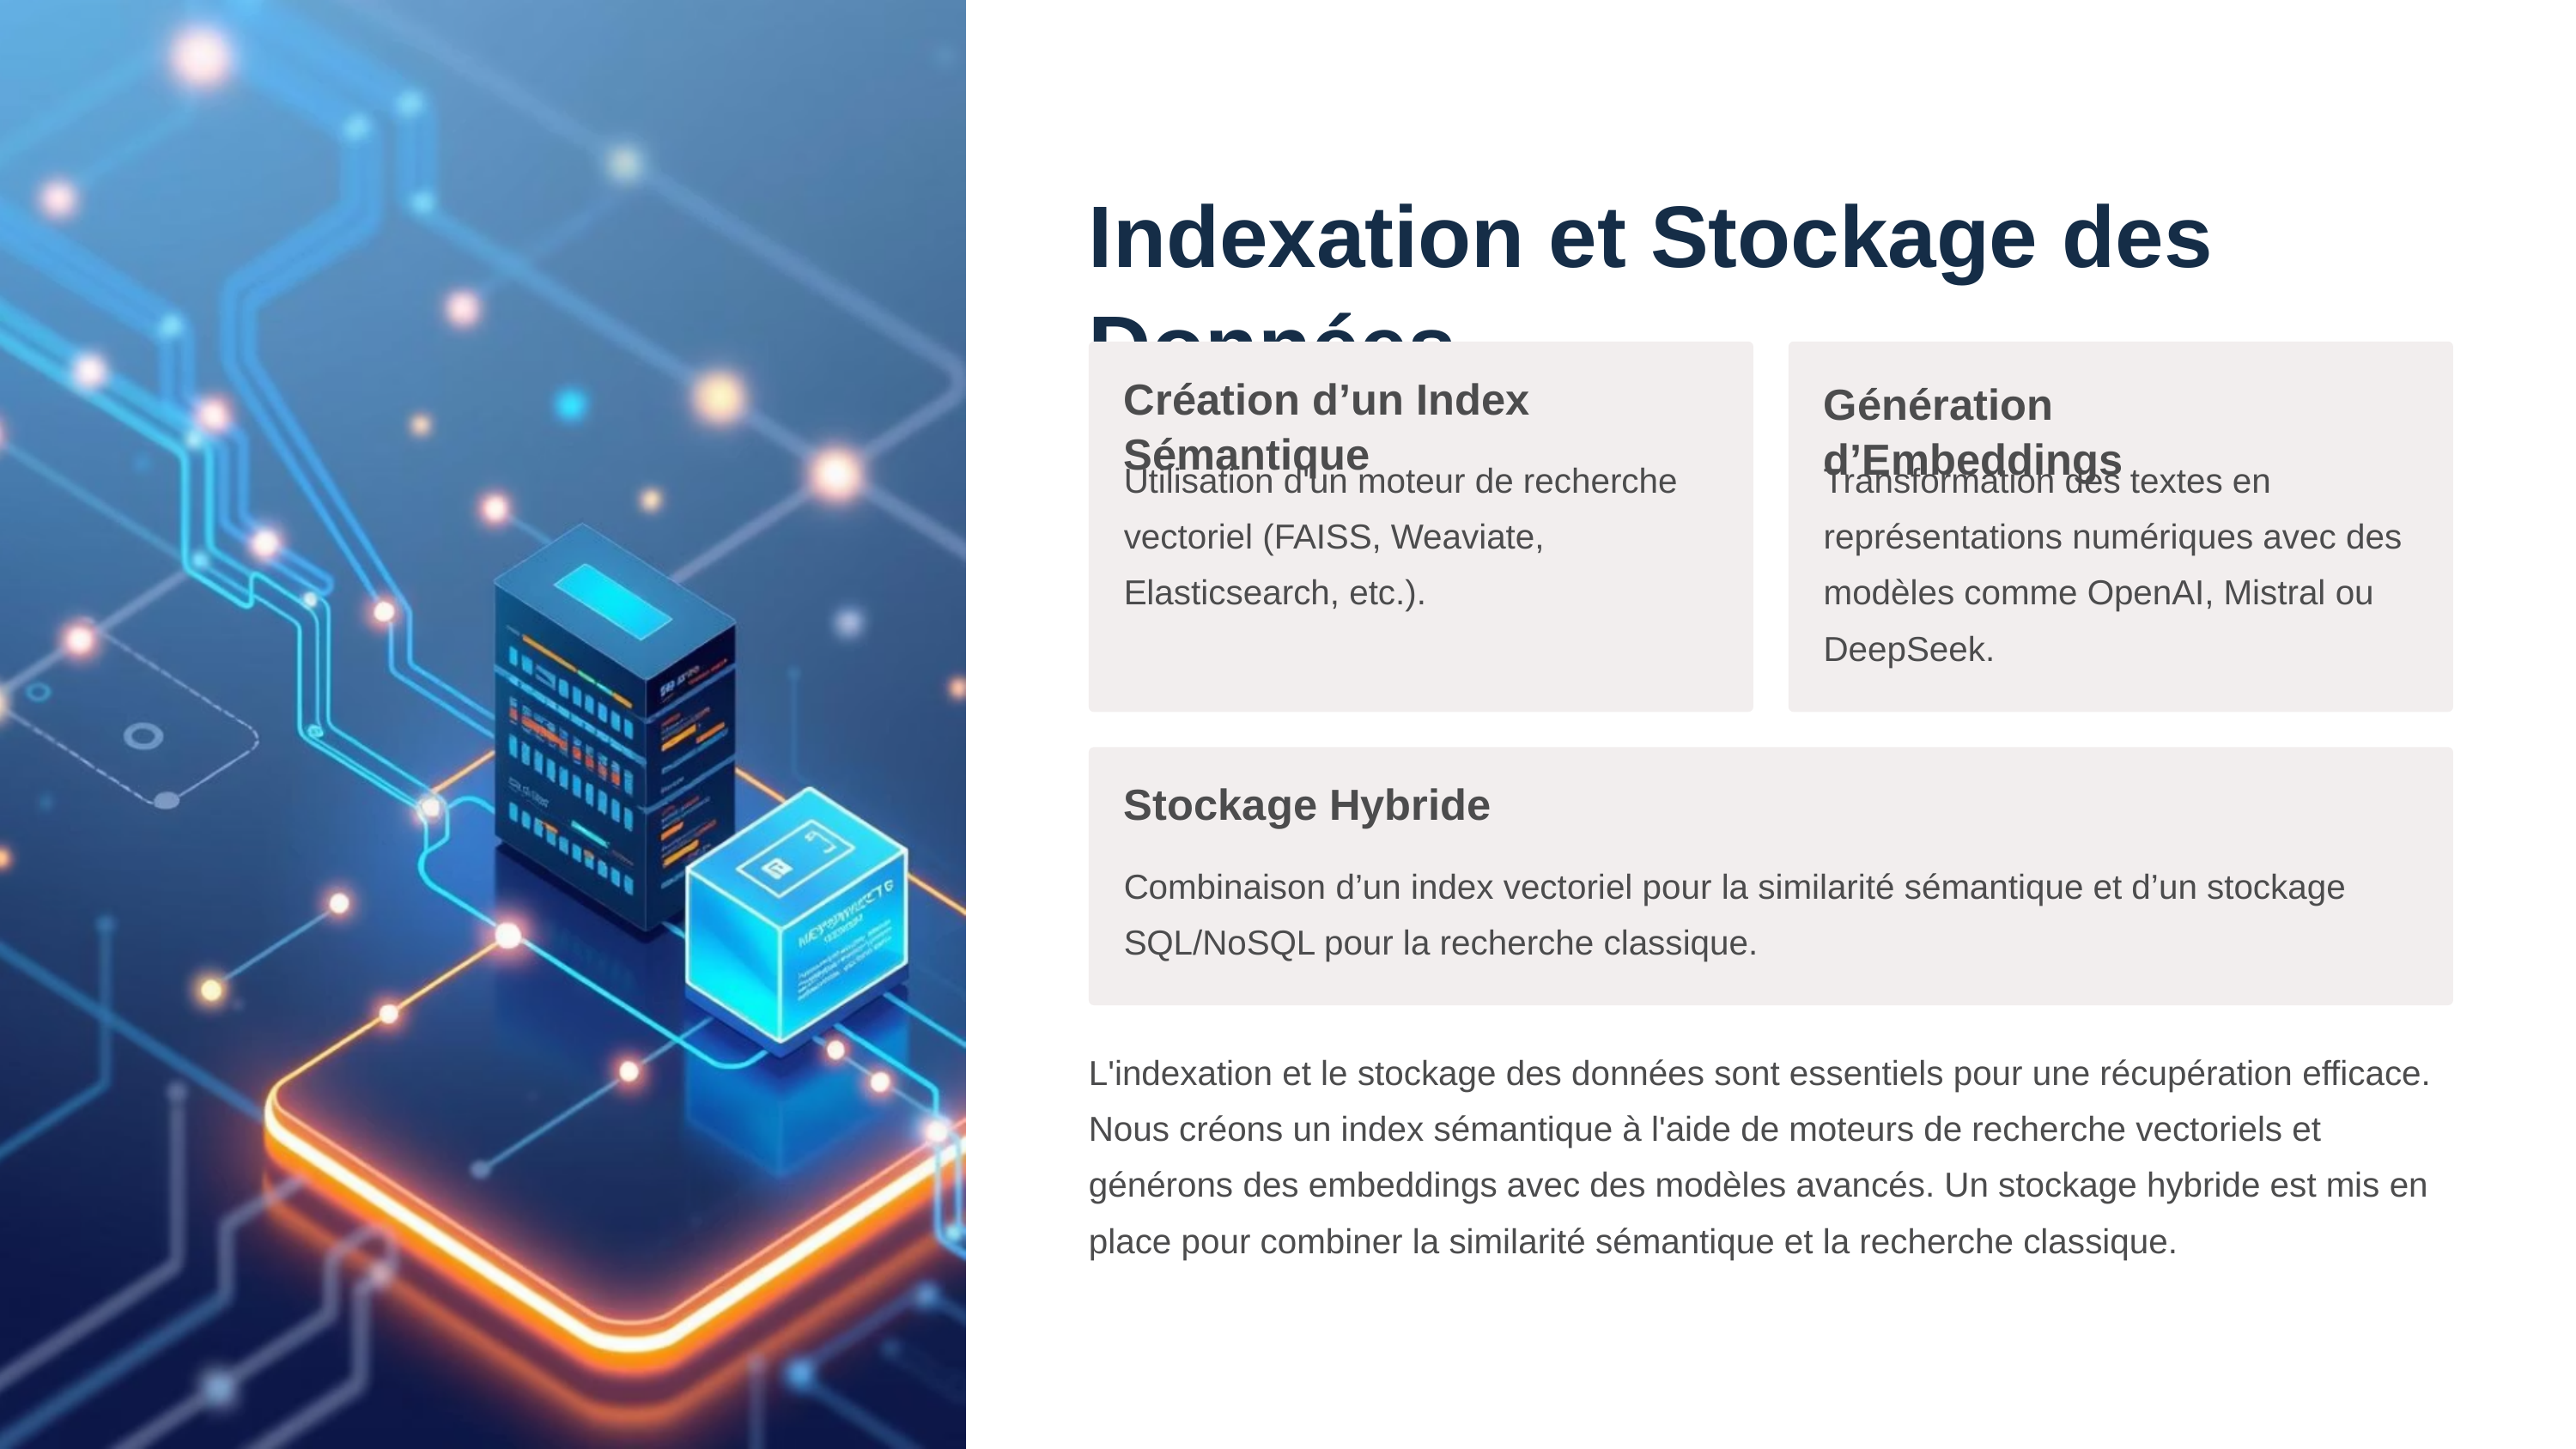

Indexation et Stockage des Données

Création d’un Index Sémantique

Génération d’Embeddings

Utilisation d'un moteur de recherche vectoriel (FAISS, Weaviate, Elasticsearch, etc.).

Transformation des textes en représentations numériques avec des modèles comme OpenAI, Mistral ou DeepSeek.

Stockage Hybride

Combinaison d’un index vectoriel pour la similarité sémantique et d’un stockage SQL/NoSQL pour la recherche classique.

L'indexation et le stockage des données sont essentiels pour une récupération efficace. Nous créons un index sémantique à l'aide de moteurs de recherche vectoriels et générons des embeddings avec des modèles avancés. Un stockage hybride est mis en place pour combiner la similarité sémantique et la recherche classique.